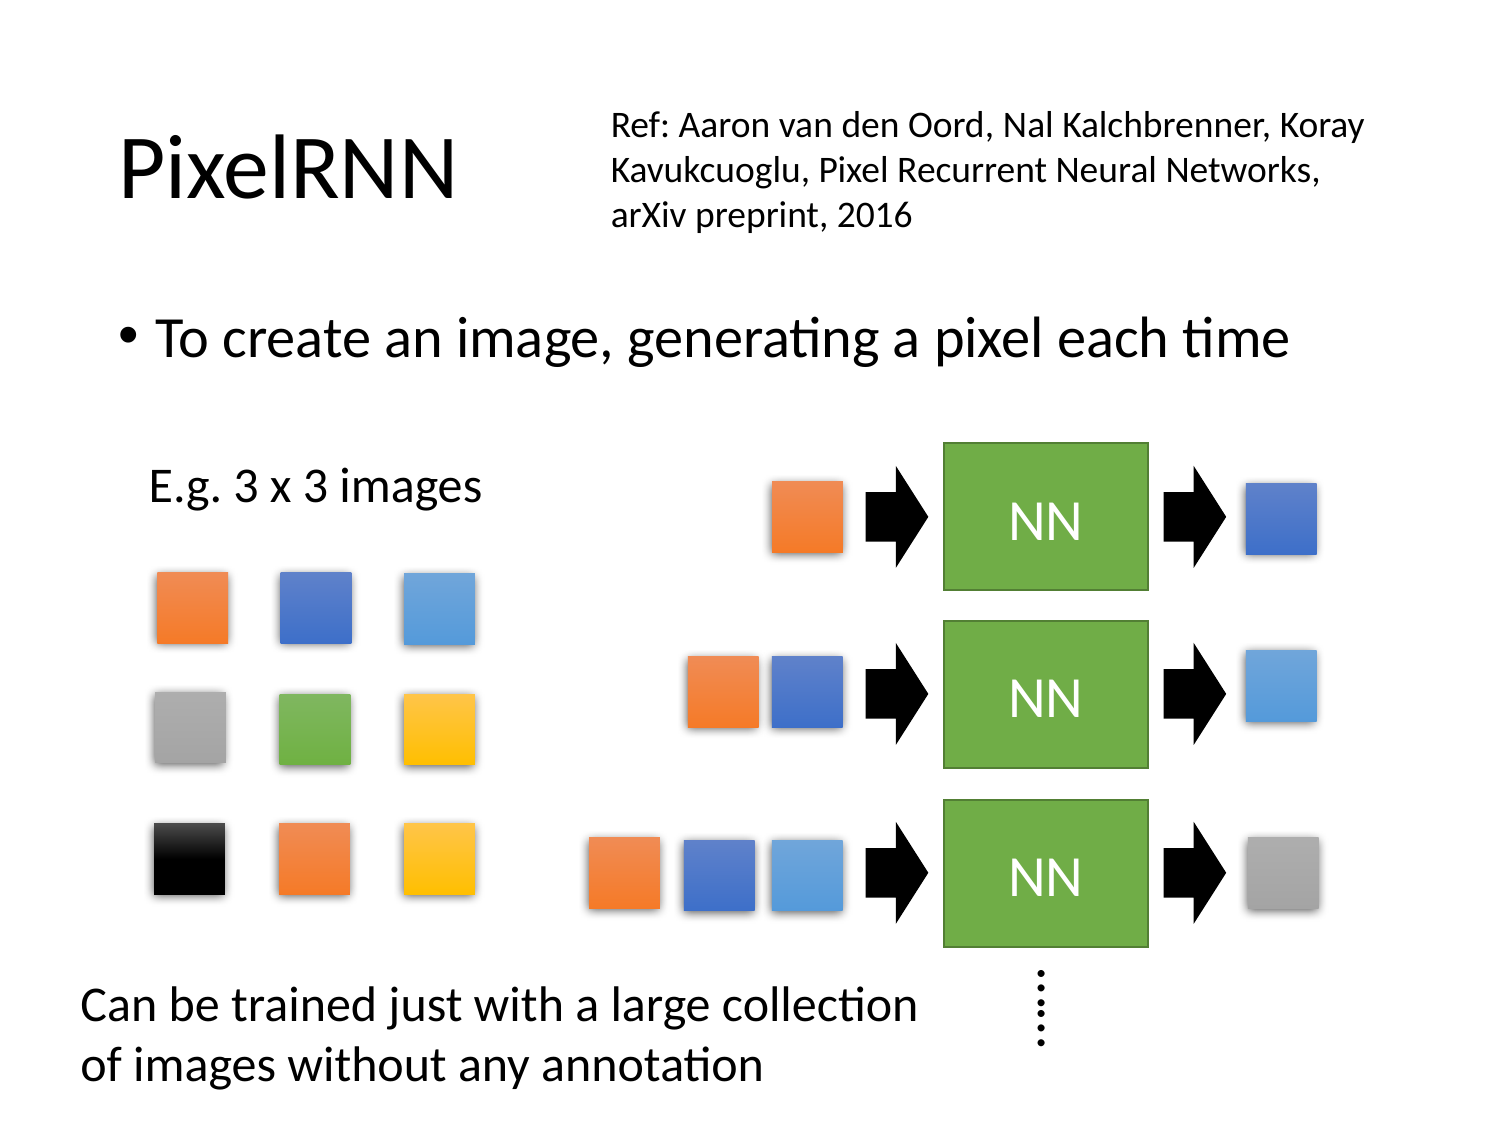

# PixelRNN
Ref: Aaron van den Oord, Nal Kalchbrenner, Koray Kavukcuoglu, Pixel Recurrent Neural Networks, arXiv preprint, 2016
To create an image, generating a pixel each time
NN
E.g. 3 x 3 images

NN

NN

Can be trained just with a large collection of images without any annotation
……